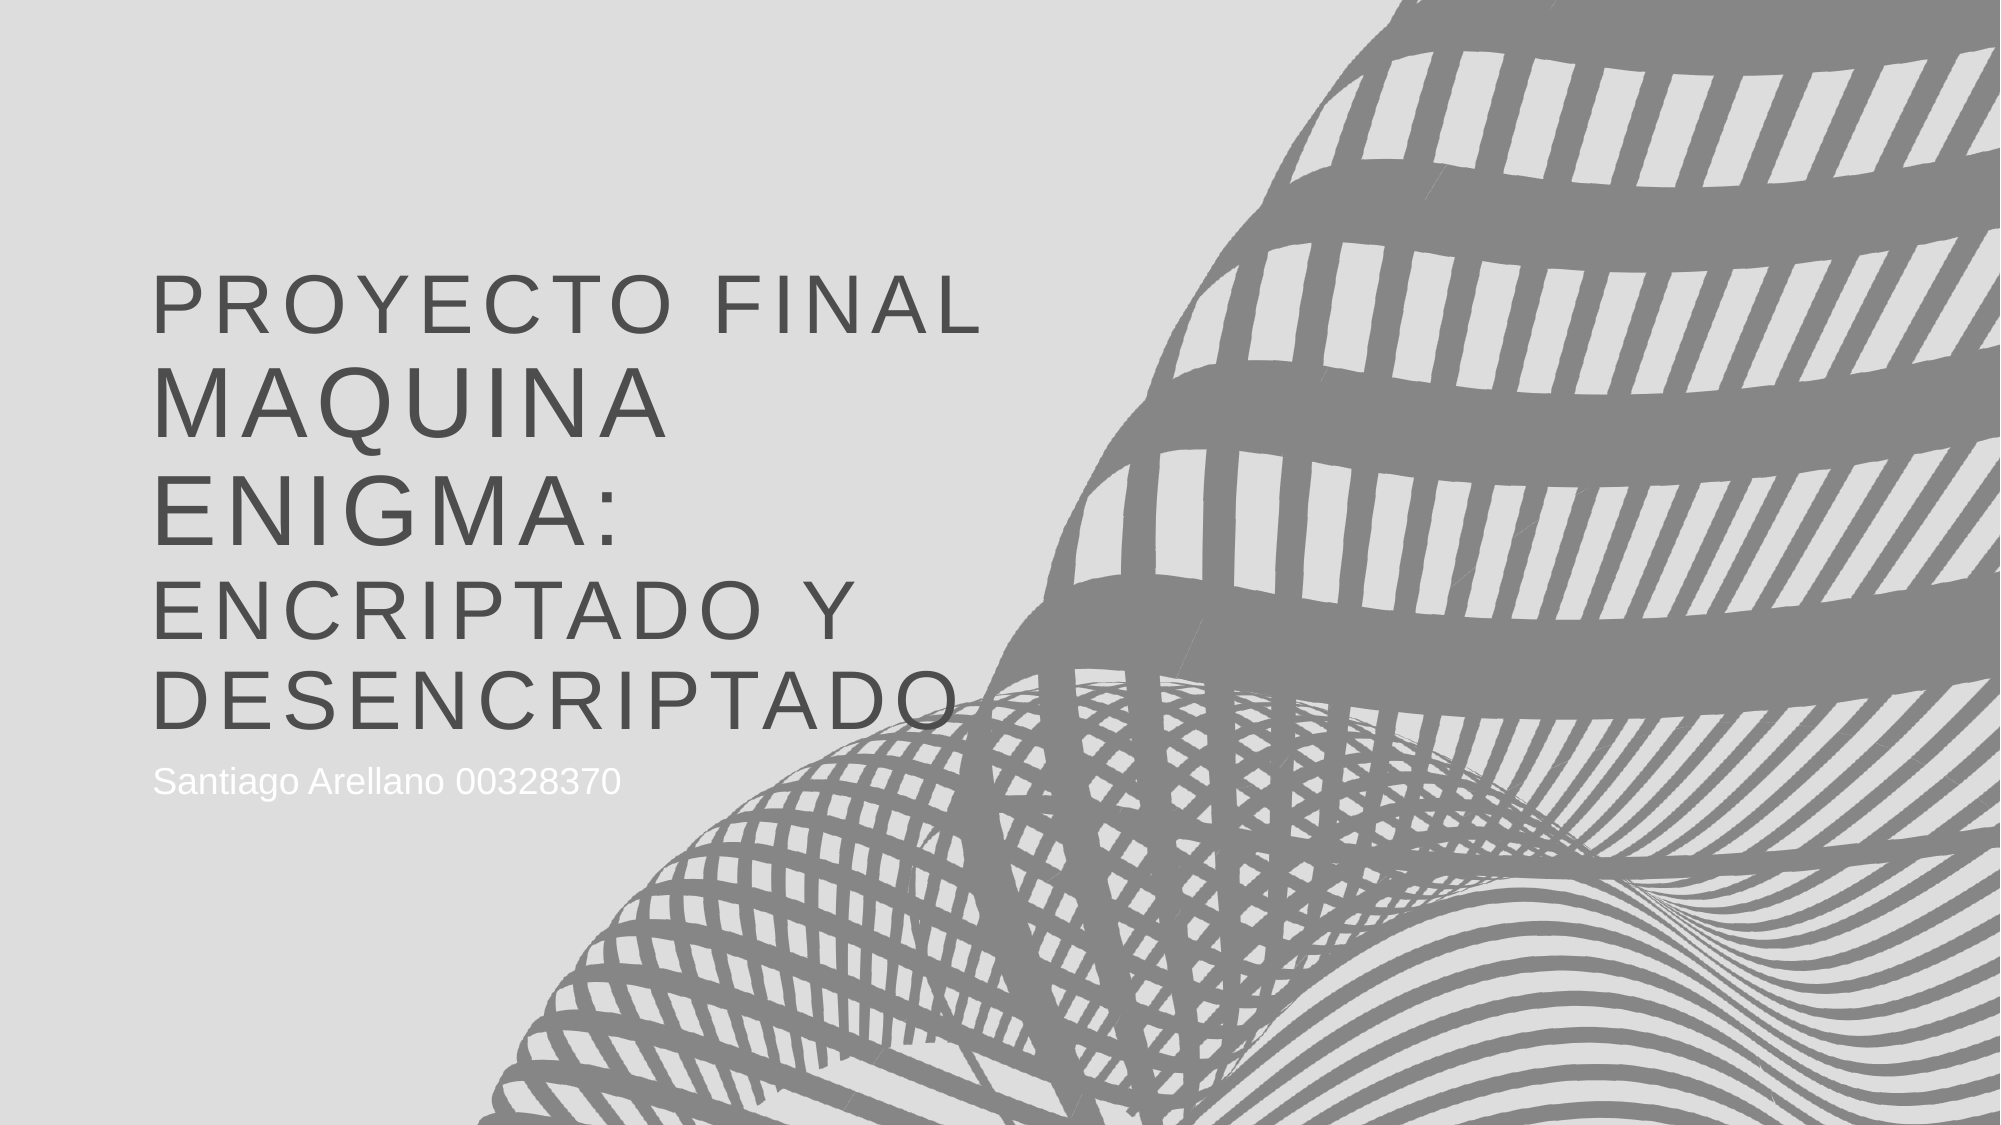

# Proyecto Final Maquina Enigma: Encriptado y Desencriptado
Santiago Arellano 00328370